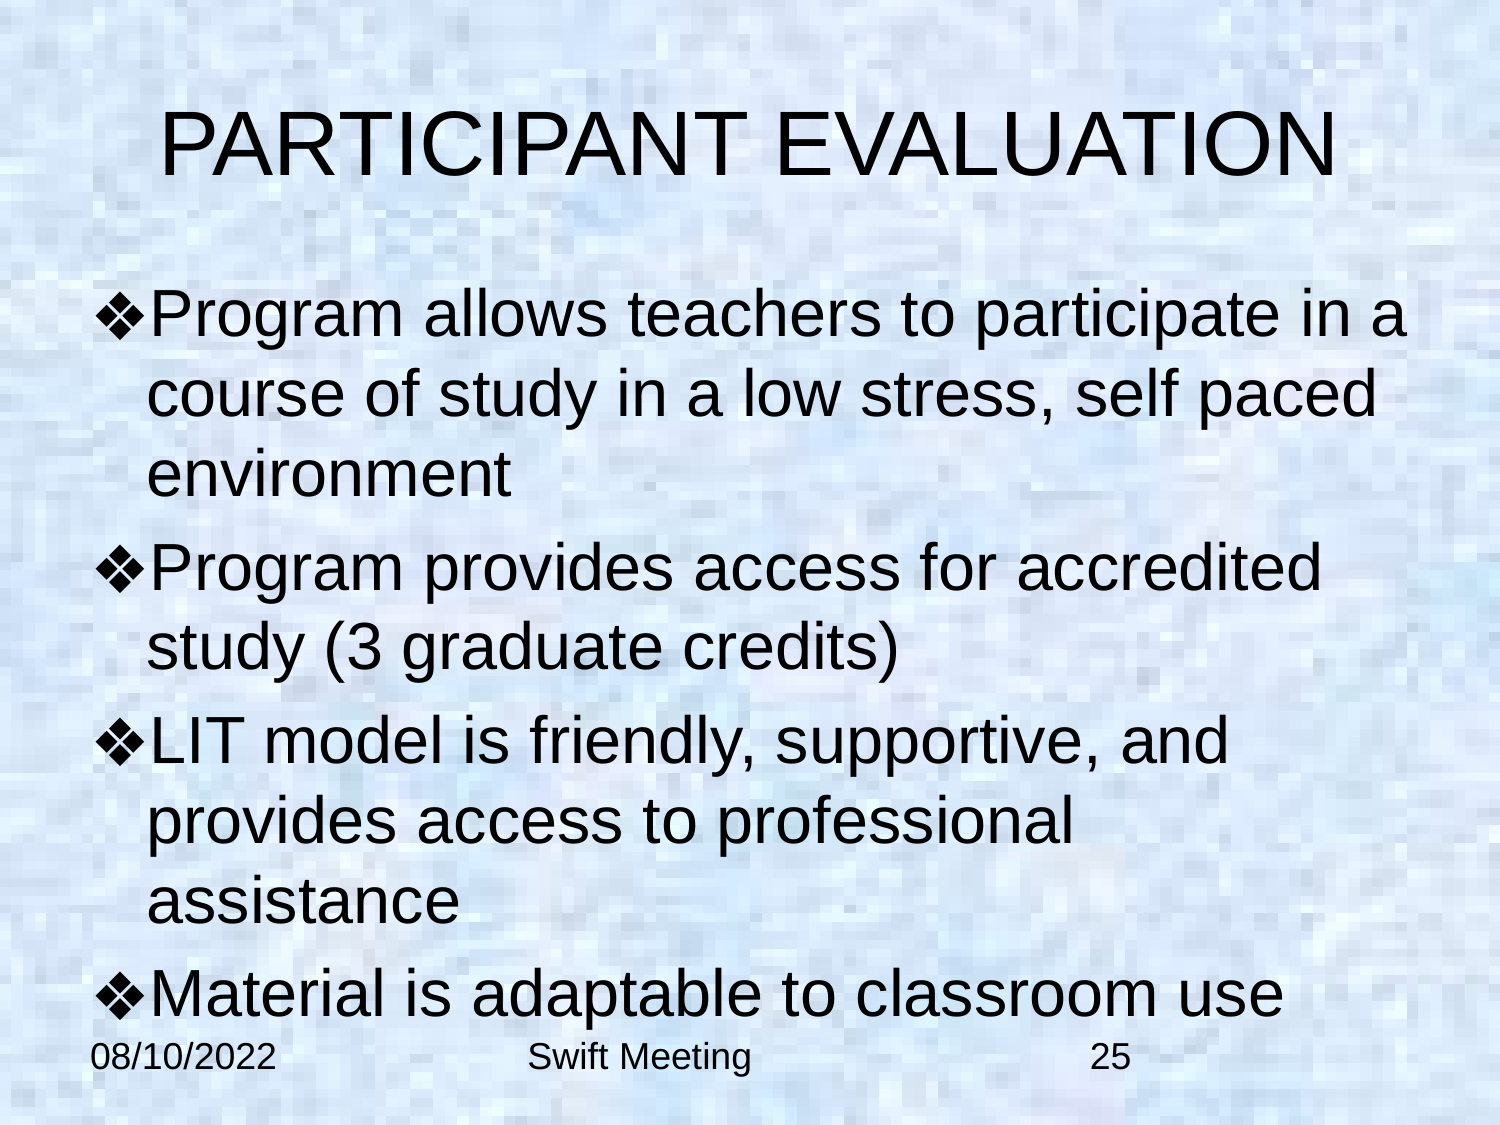

# PARTICIPANT EVALUATION
Program allows teachers to participate in a course of study in a low stress, self paced environment
Program provides access for accredited study (3 graduate credits)
LIT model is friendly, supportive, and provides access to professional assistance
Material is adaptable to classroom use
08/10/2022
Swift Meeting
25